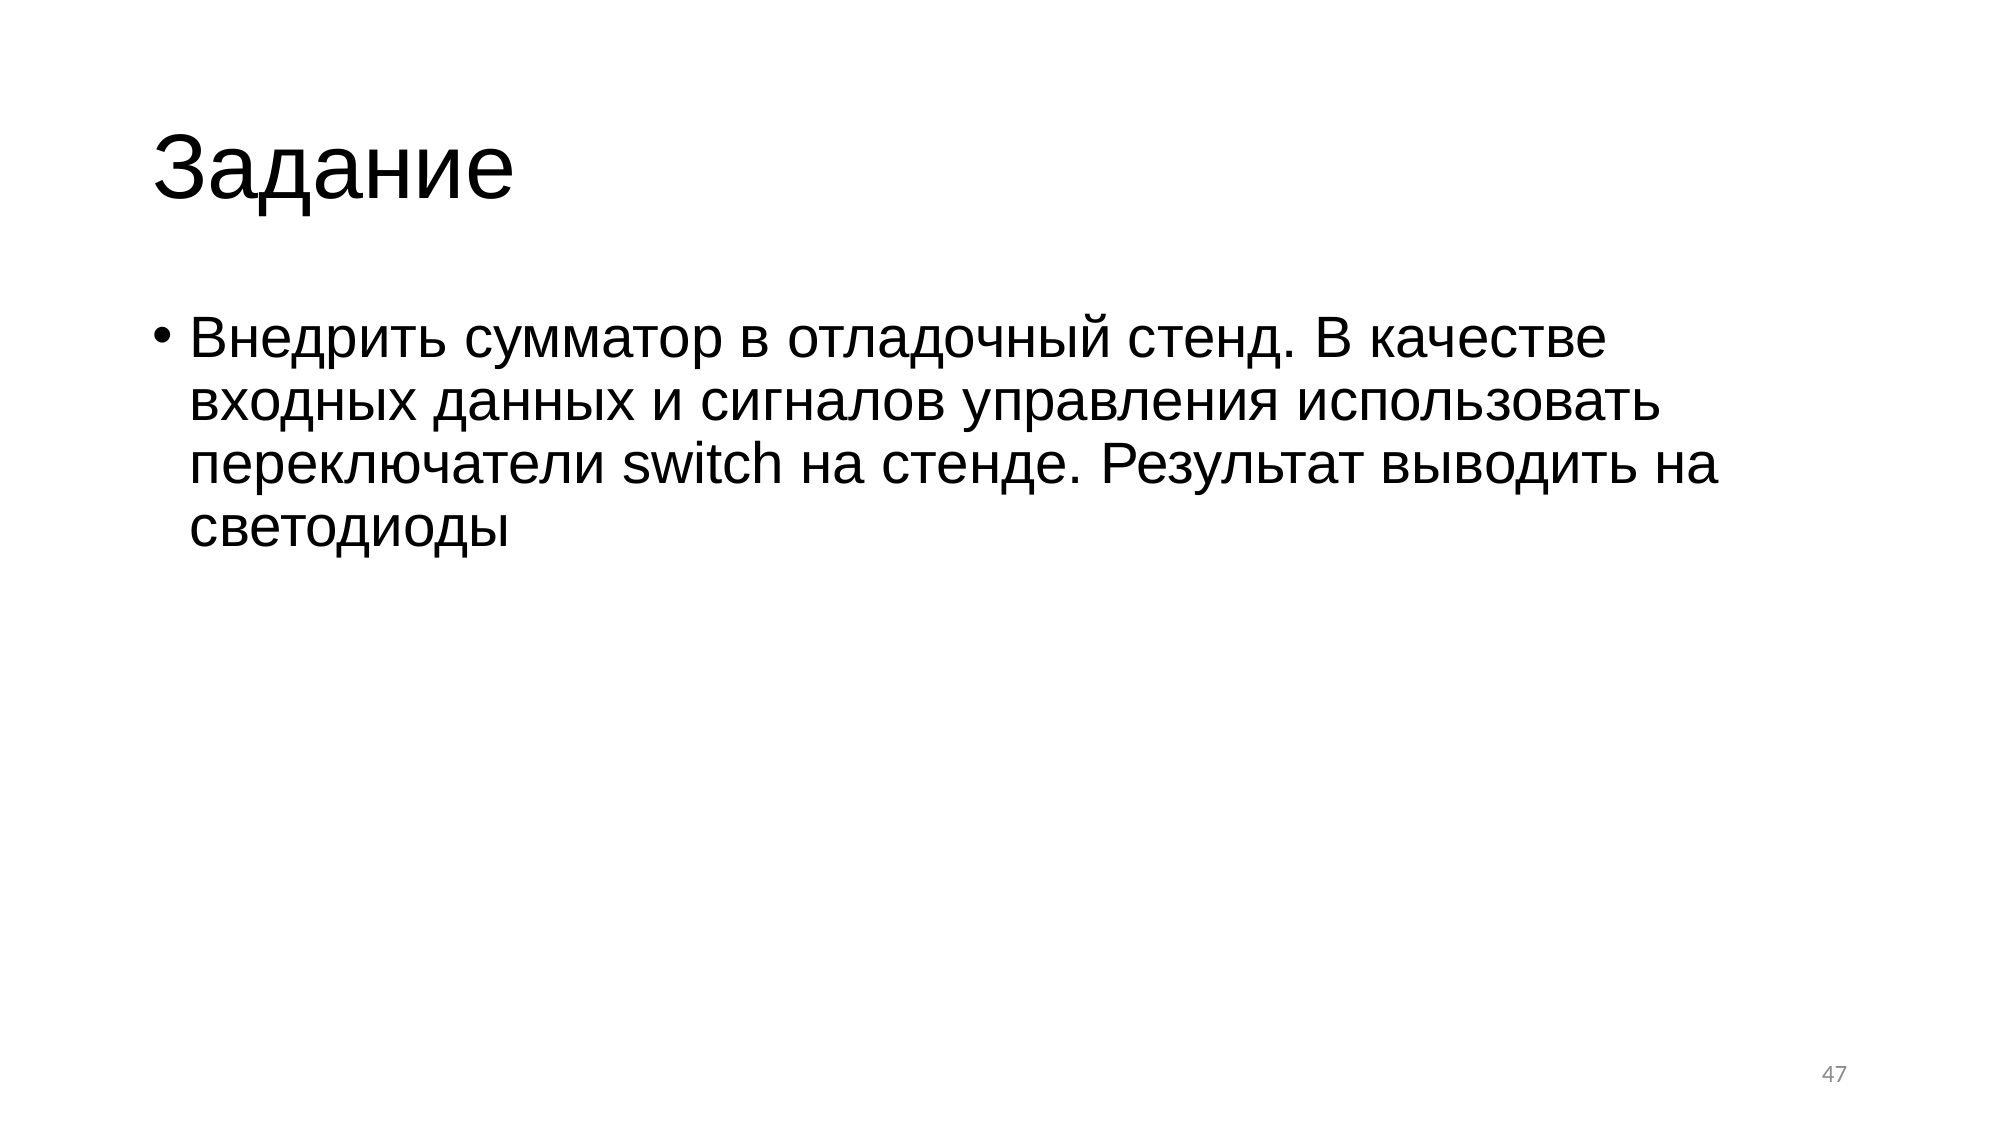

# Задание
Внедрить сумматор в отладочный стенд. В качестве входных данных и сигналов управления использовать переключатели switch на стенде. Результат выводить на светодиоды
47